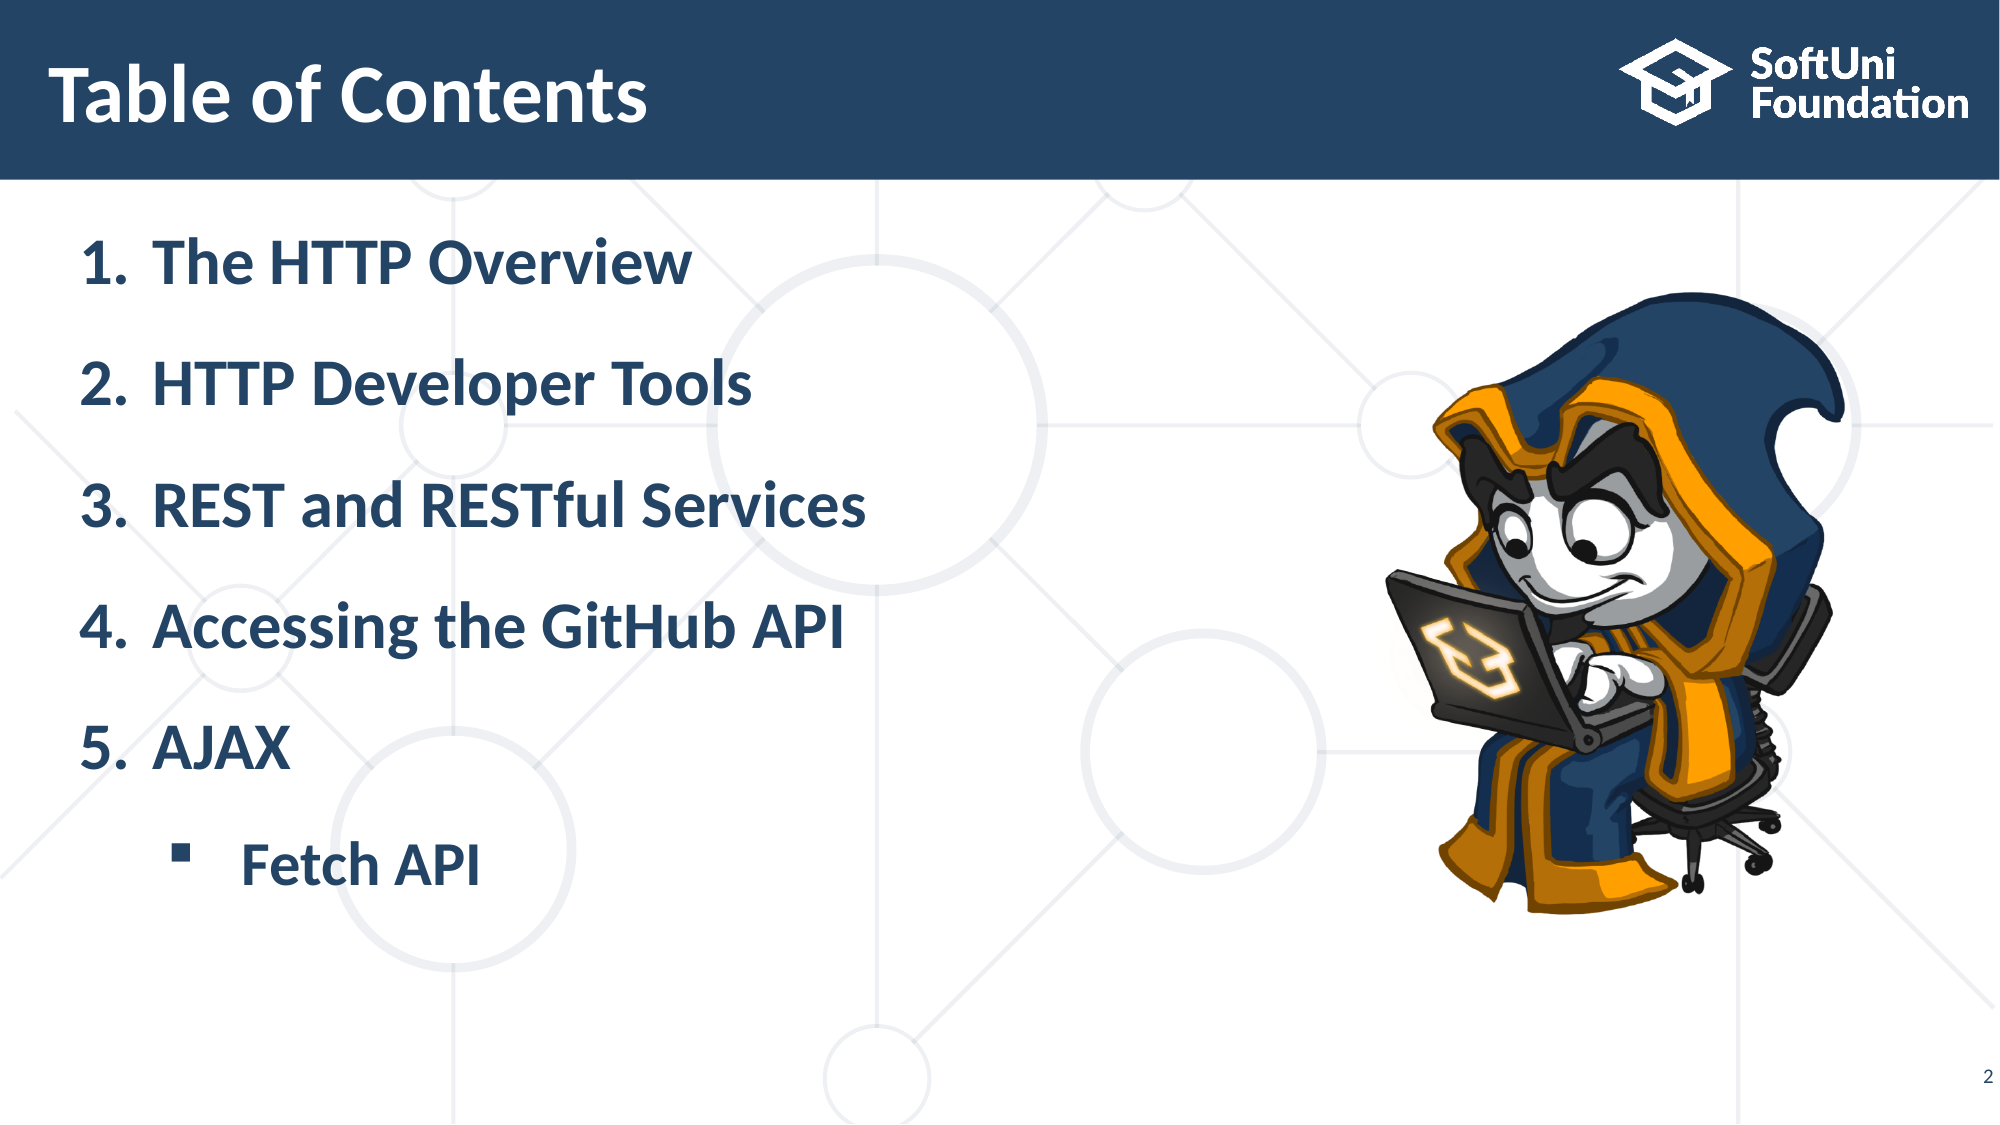

# Table of Contents
The HTTP Overview
HTTP Developer Tools
REST and RESTful Services
Accessing the GitHub API
AJAX
Fetch API

2